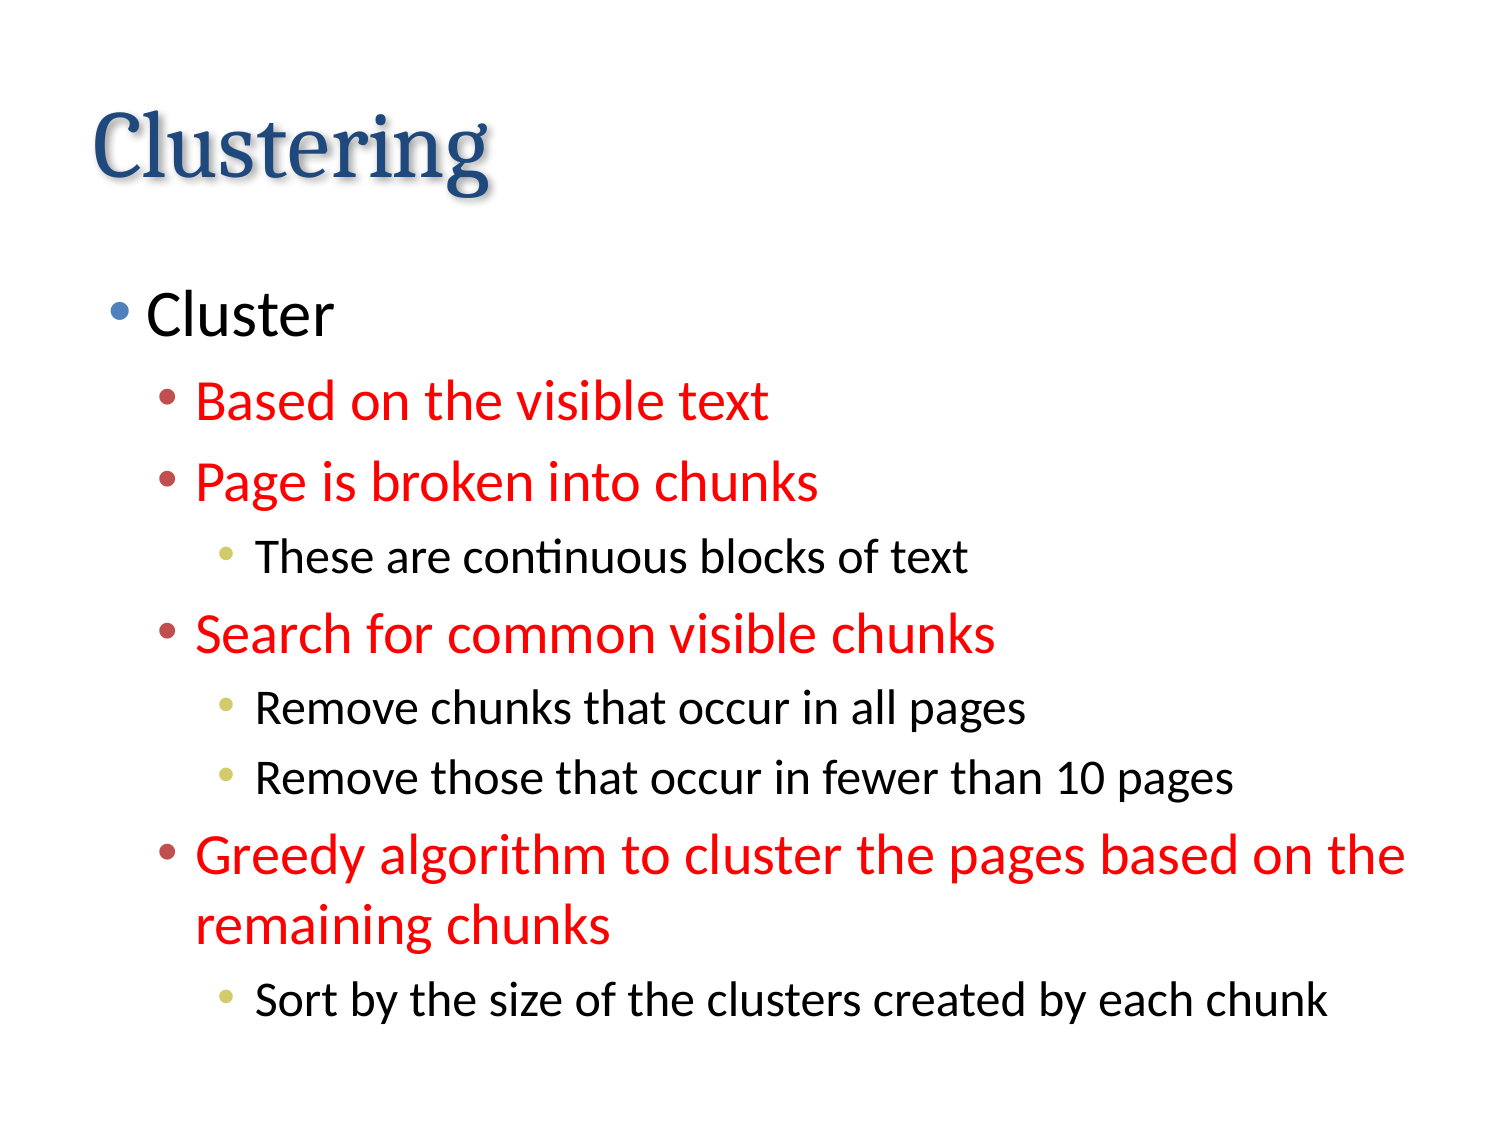

# Clustering
Cluster
Based on the visible text
Page is broken into chunks
These are continuous blocks of text
Search for common visible chunks
Remove chunks that occur in all pages
Remove those that occur in fewer than 10 pages
Greedy algorithm to cluster the pages based on the remaining chunks
Sort by the size of the clusters created by each chunk